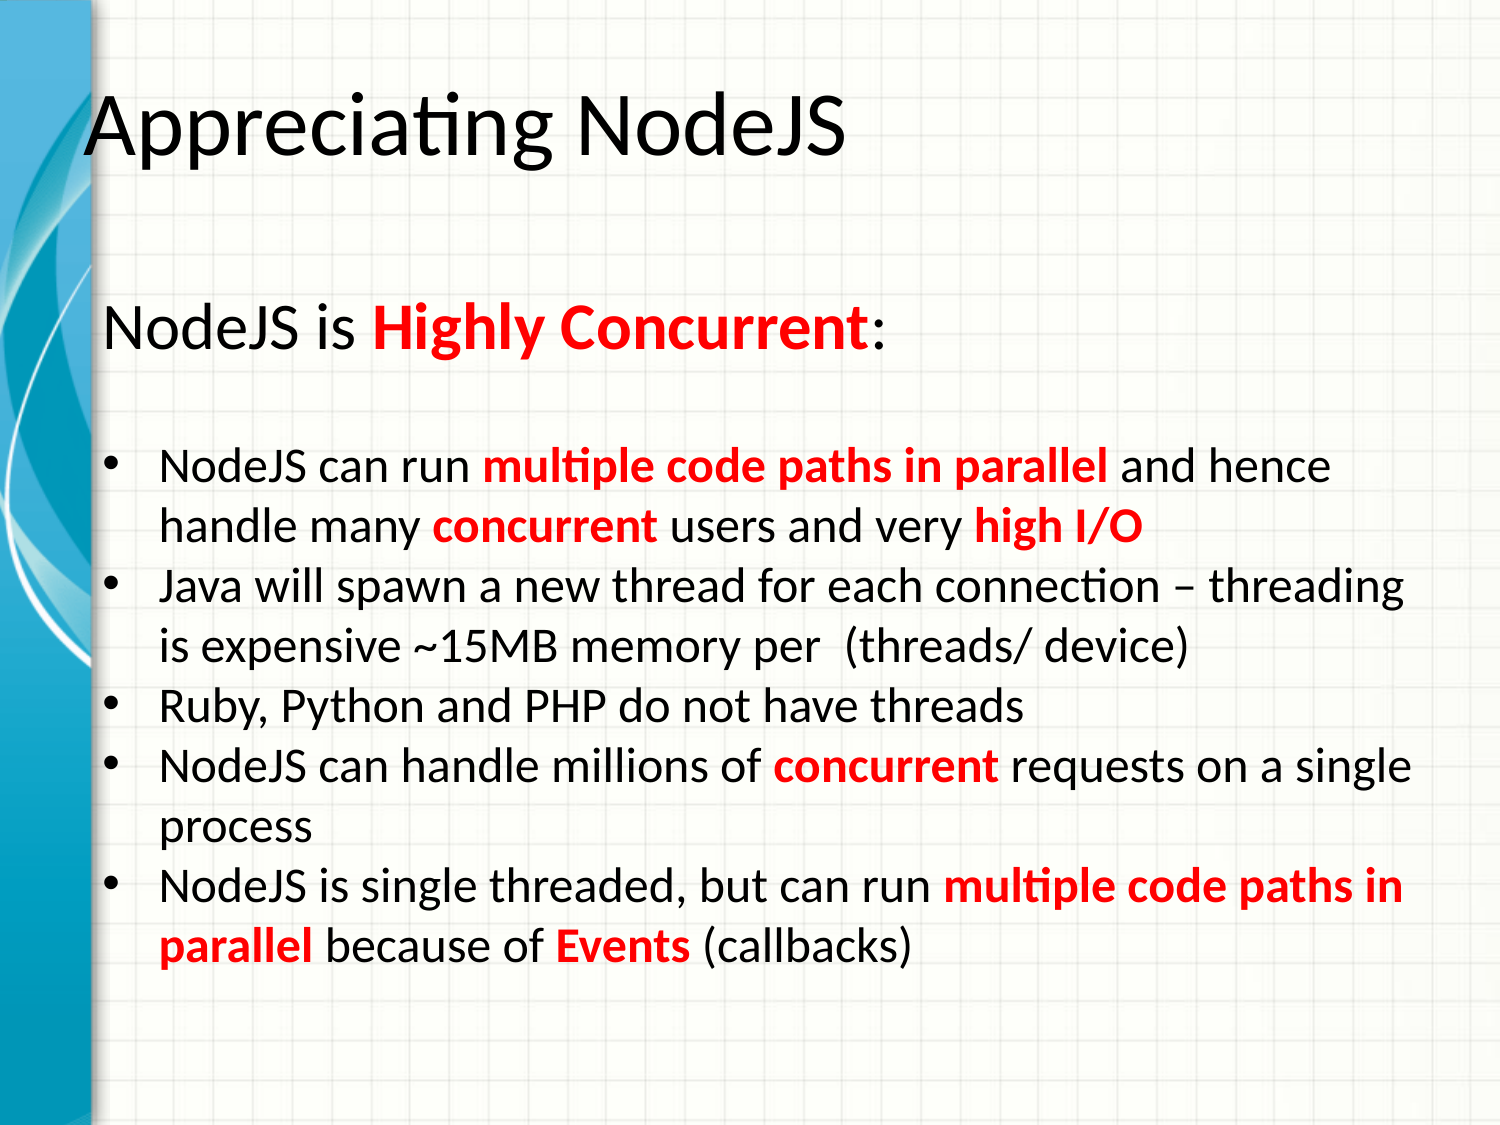

# Appreciating NodeJS
NodeJS is Highly Concurrent:

NodeJS can run multiple code paths in parallel and hence handle many concurrent users and very high I/O
Java will spawn a new thread for each connection – threading is expensive ~15MB memory per  (threads/ device)
Ruby, Python and PHP do not have threads
NodeJS can handle millions of concurrent requests on a single process
NodeJS is single threaded, but can run multiple code paths in parallel because of Events (callbacks)